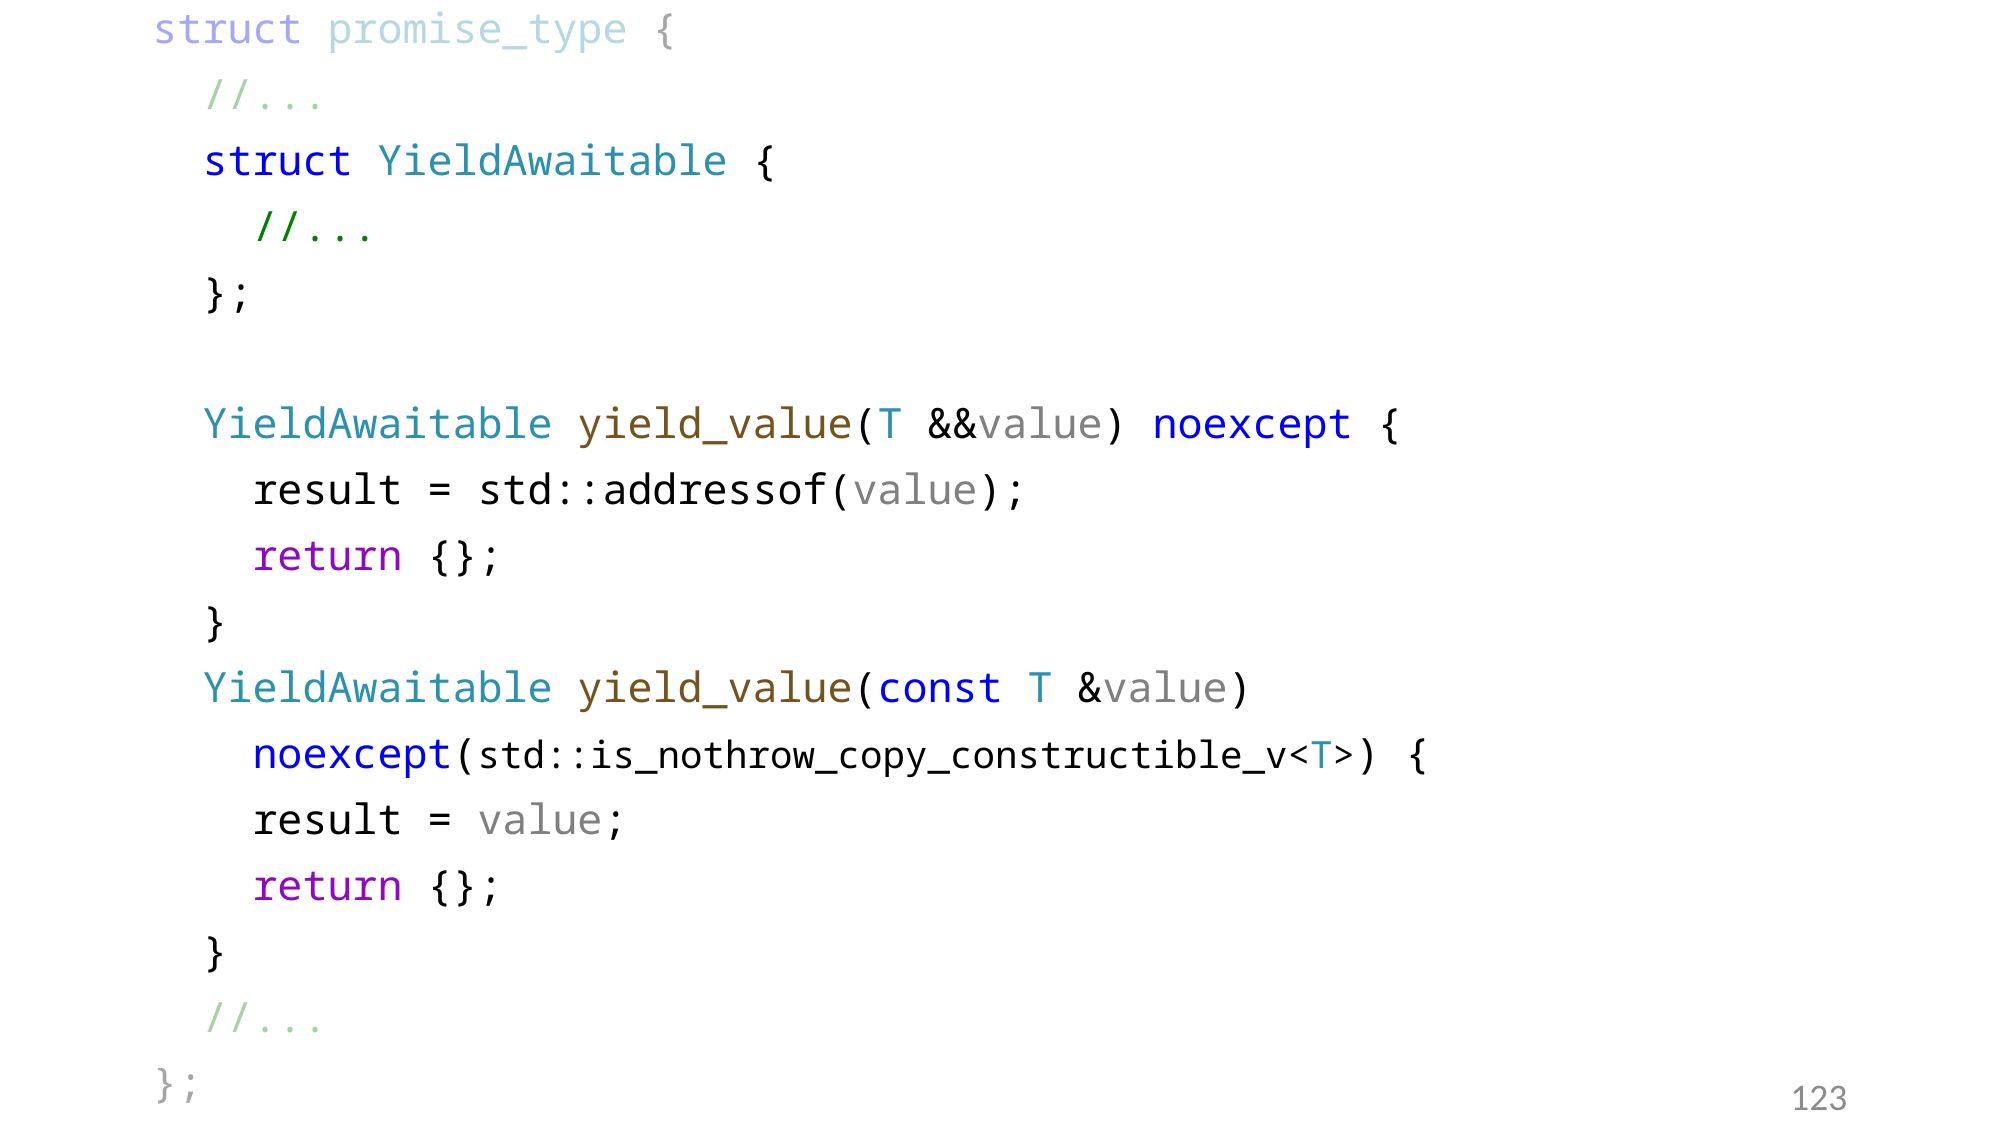

struct promise_type {
  //...
  struct YieldAwaitable {
    //...
  };

  YieldAwaitable yield_value(T &&value) noexcept {
    result = std::addressof(value);
    return {};
  }
  YieldAwaitable yield_value(const T &value)
    noexcept(std::is_nothrow_copy_constructible_v<T>) {
    result = value;
    return {};
  }
  //...
};
123